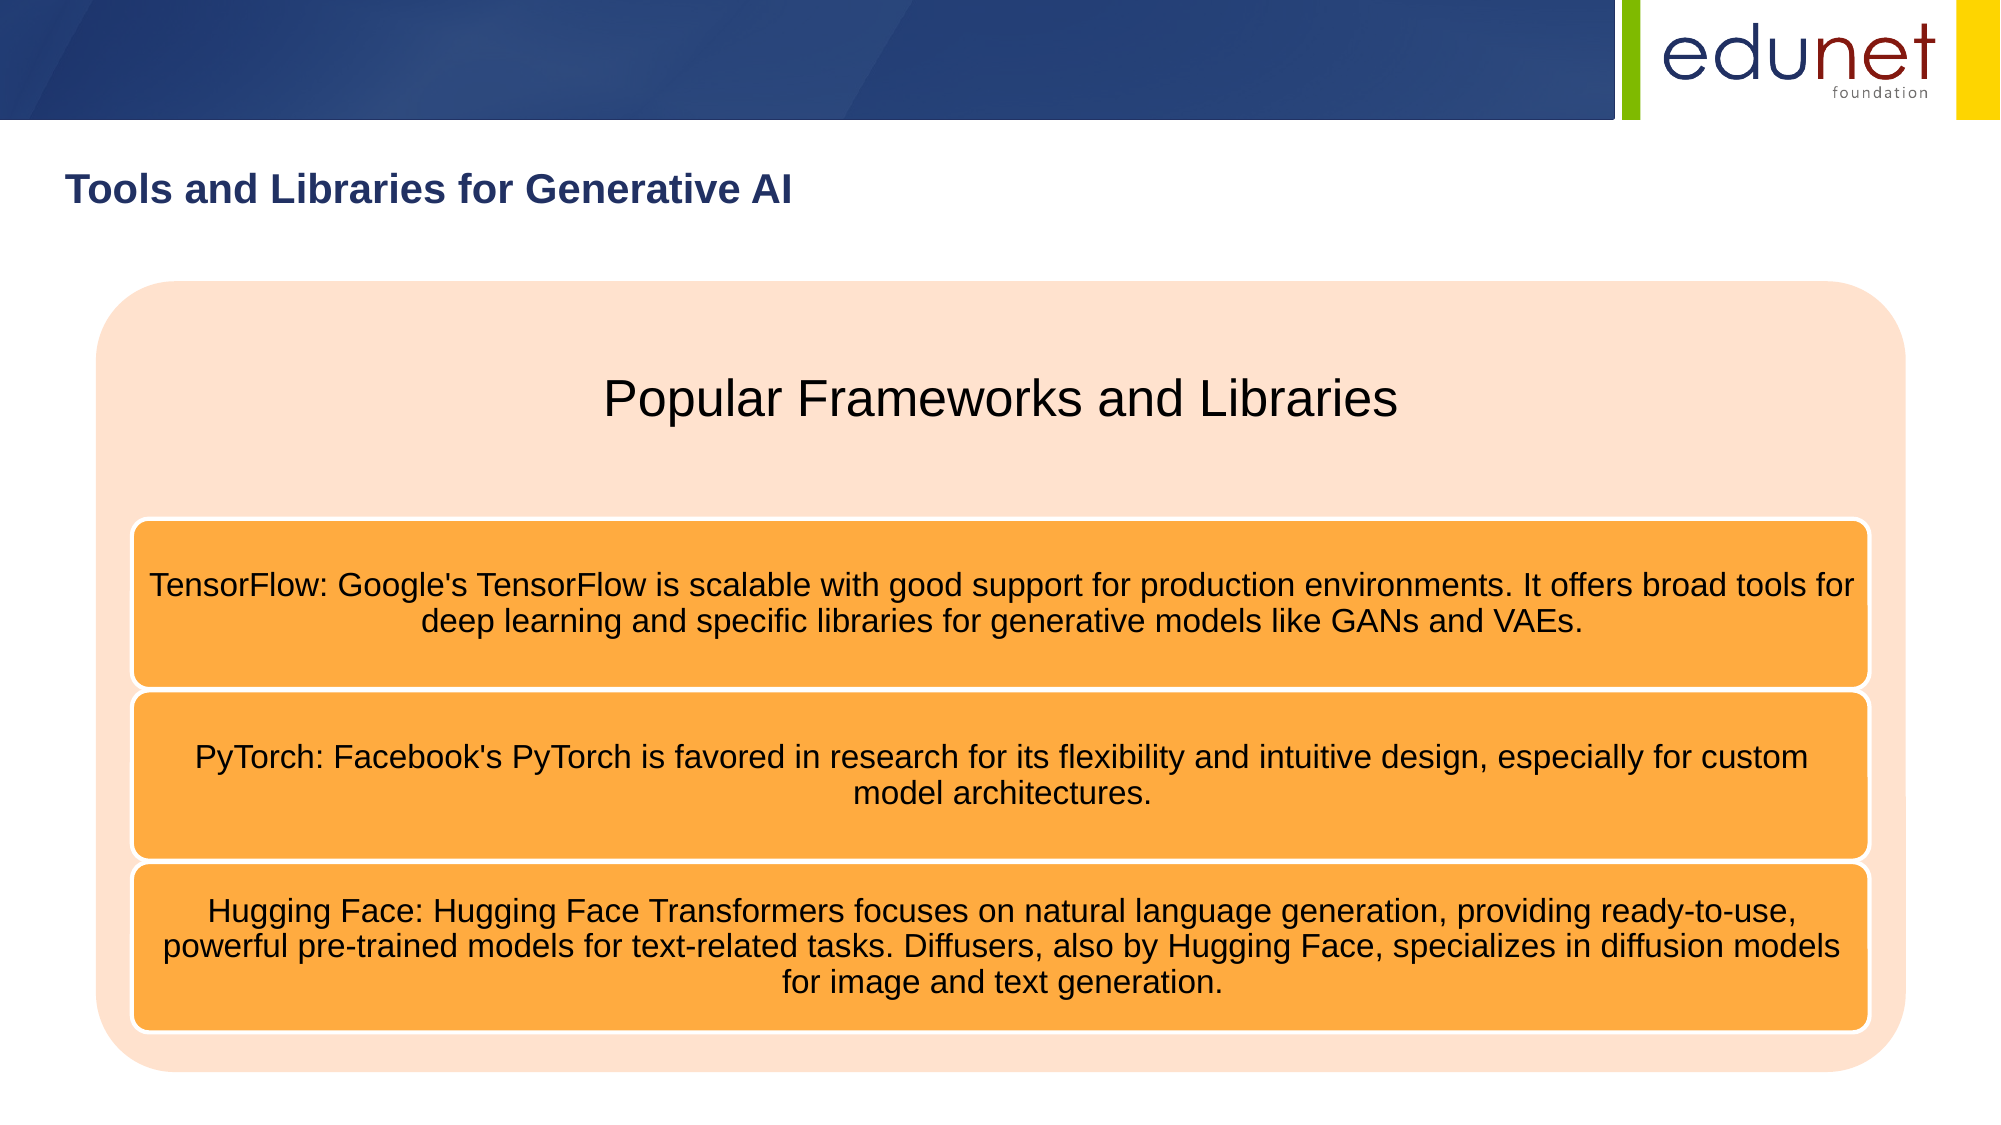

Tools and Libraries for Generative AI
Popular Frameworks and Libraries
TensorFlow: Google's TensorFlow is scalable with good support for production environments. It offers broad tools for deep learning and specific libraries for generative models like GANs and VAEs.
PyTorch: Facebook's PyTorch is favored in research for its flexibility and intuitive design, especially for custom model architectures.
Hugging Face: Hugging Face Transformers focuses on natural language generation, providing ready-to-use, powerful pre-trained models for text-related tasks. Diffusers, also by Hugging Face, specializes in diffusion models for image and text generation.